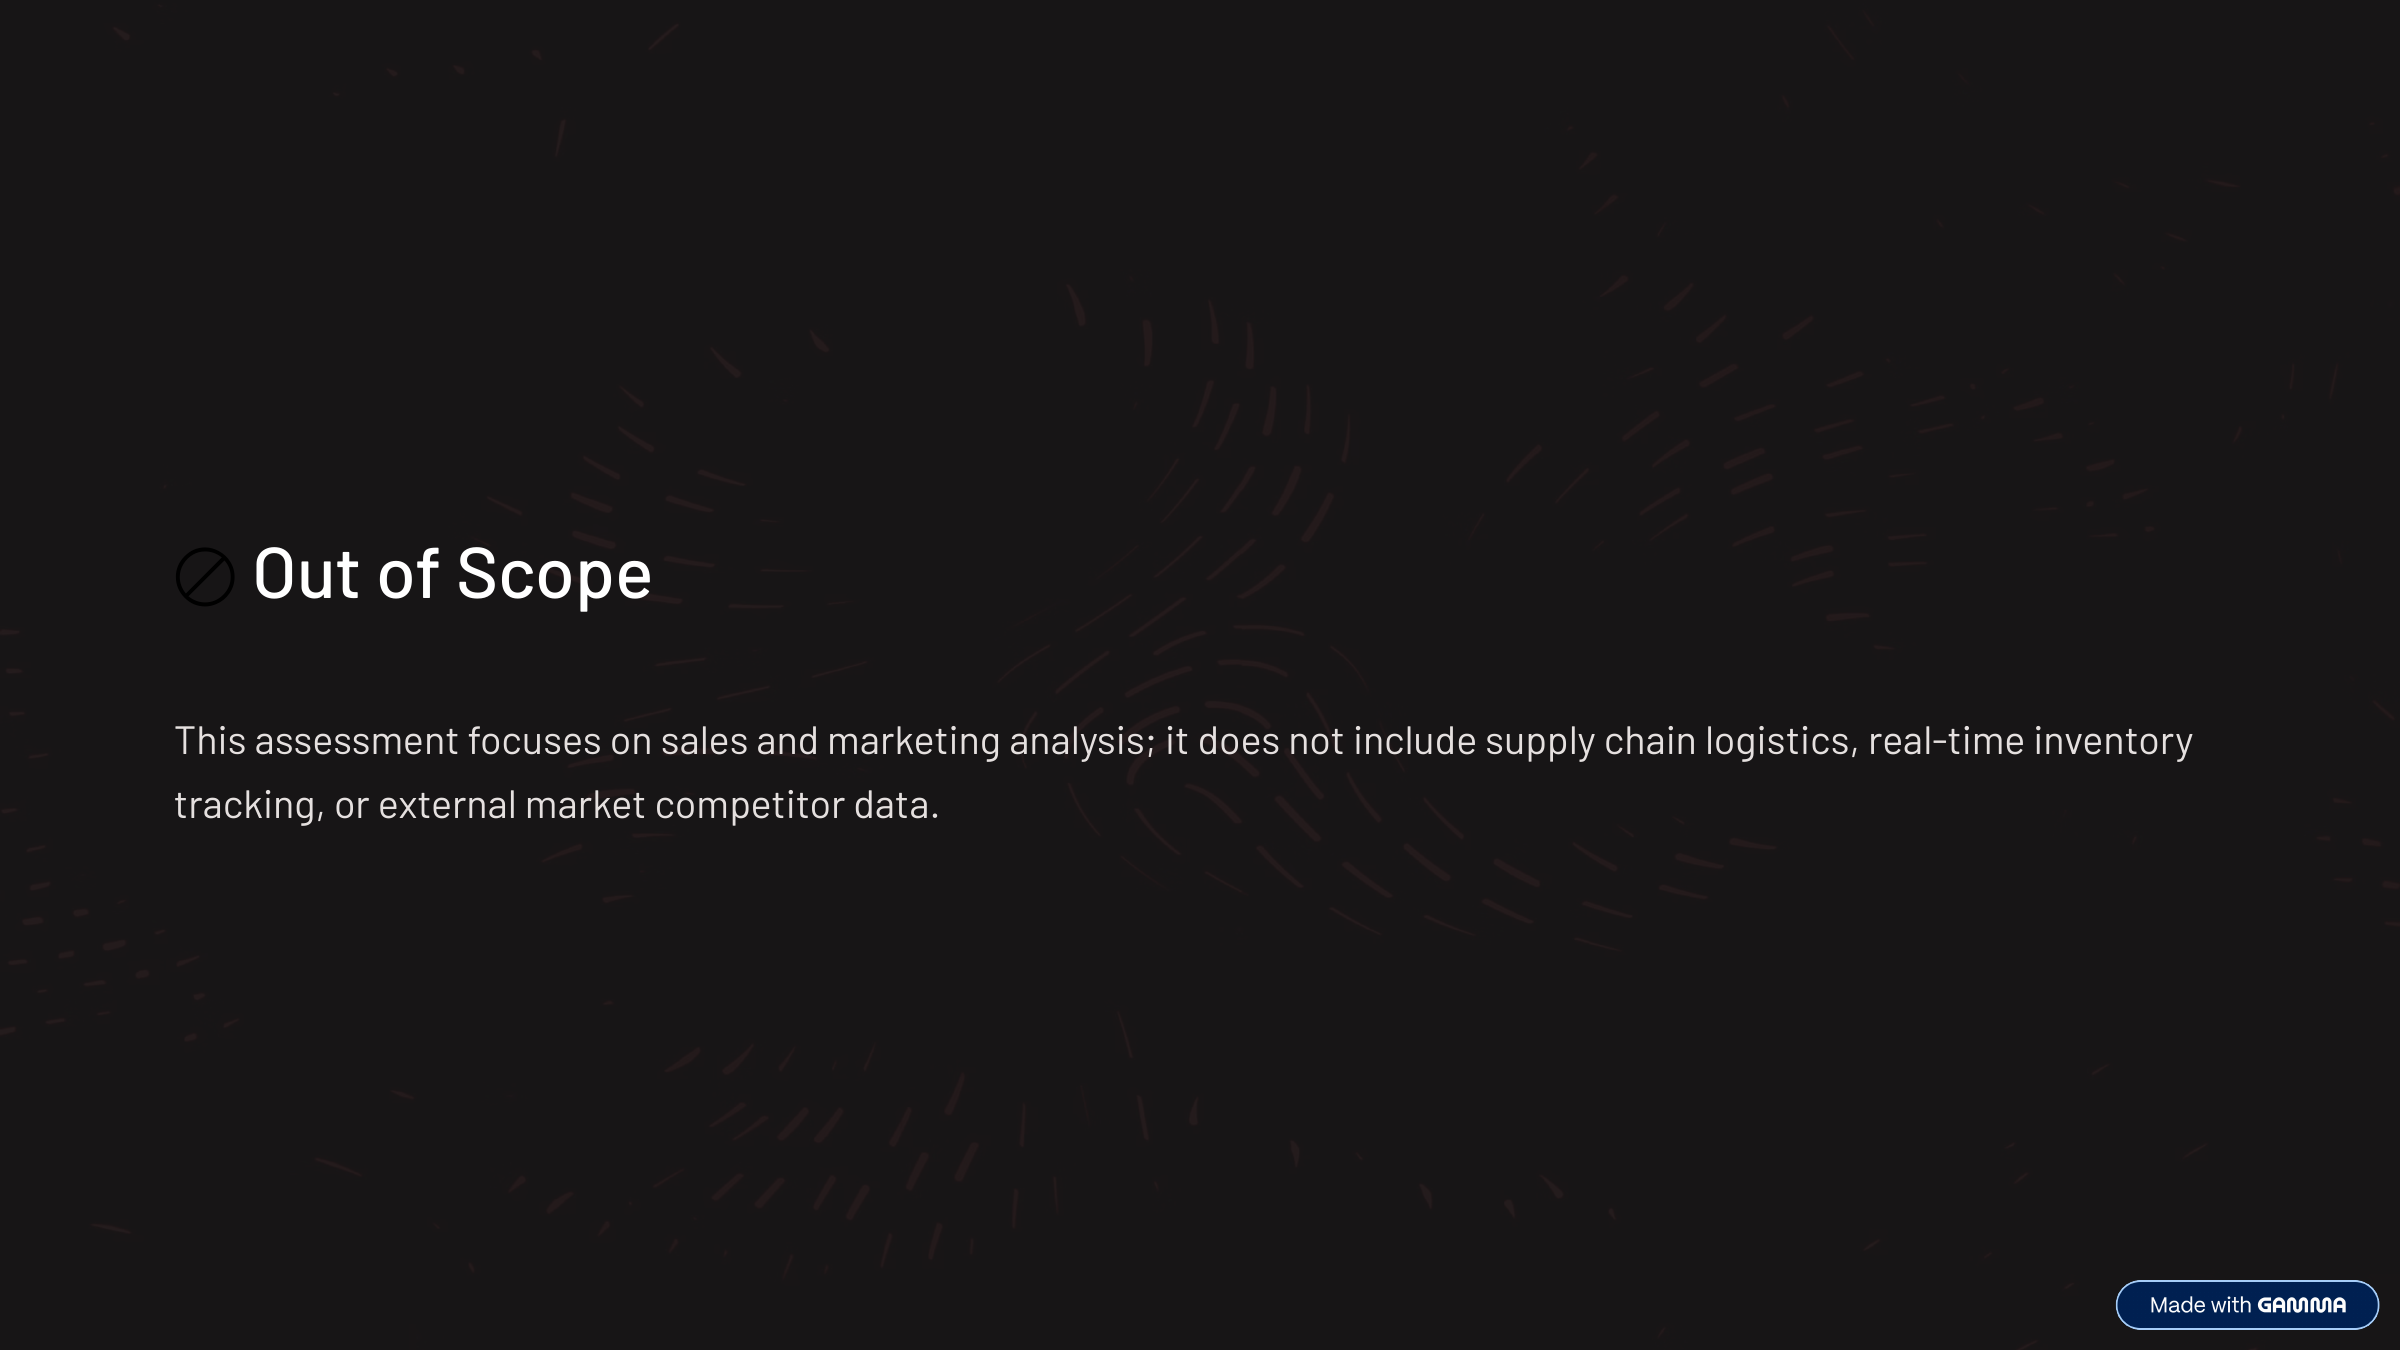

🚫 Out of Scope
This assessment focuses on sales and marketing analysis; it does not include supply chain logistics, real-time inventory tracking, or external market competitor data.